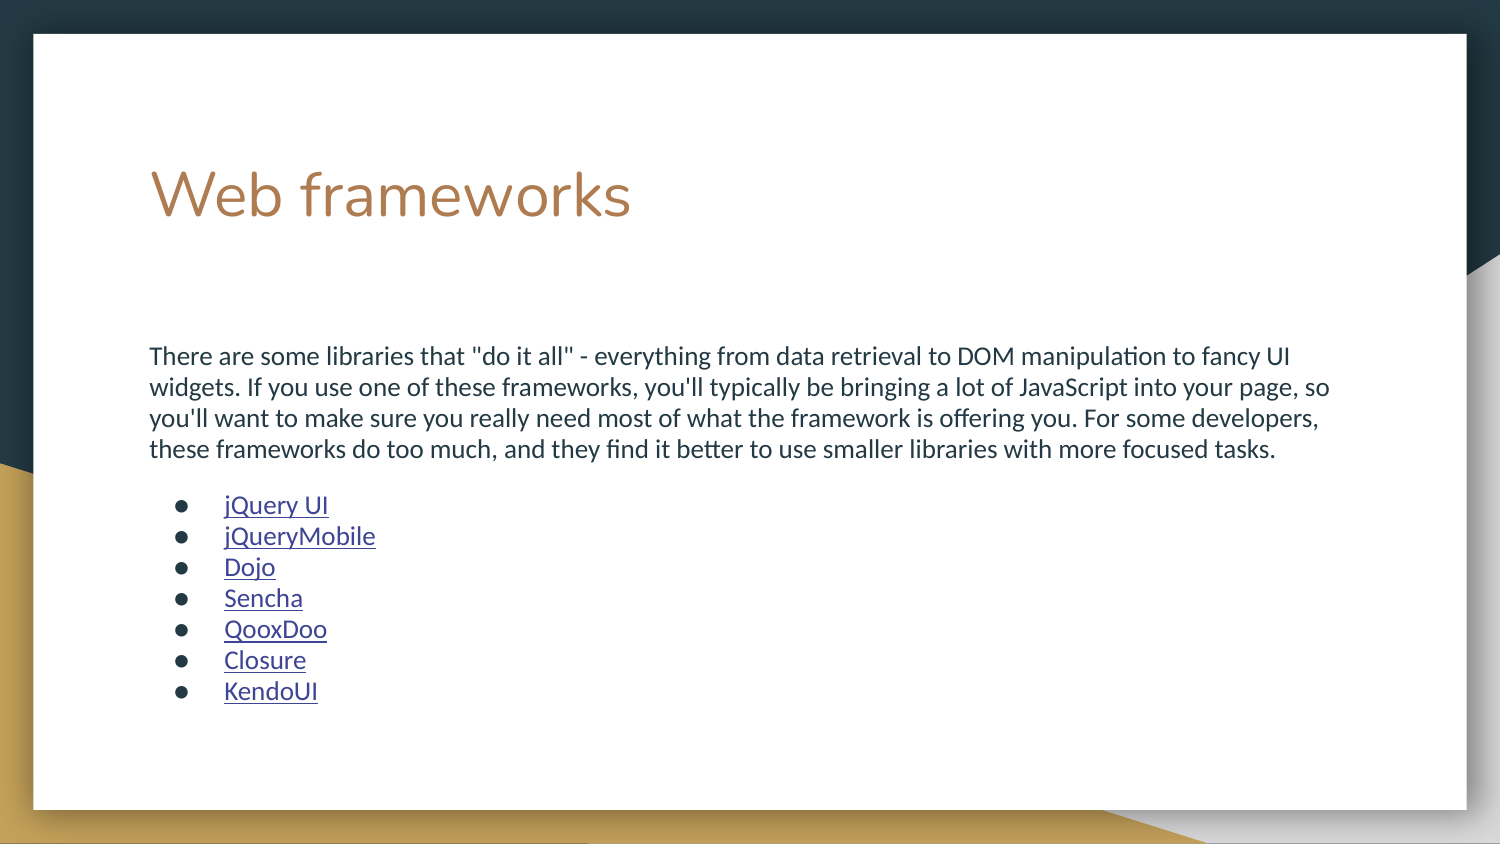

# Web frameworks
There are some libraries that "do it all" - everything from data retrieval to DOM manipulation to fancy UI widgets. If you use one of these frameworks, you'll typically be bringing a lot of JavaScript into your page, so you'll want to make sure you really need most of what the framework is offering you. For some developers, these frameworks do too much, and they find it better to use smaller libraries with more focused tasks.
jQuery UI
jQueryMobile
Dojo
Sencha
QooxDoo
Closure
KendoUI